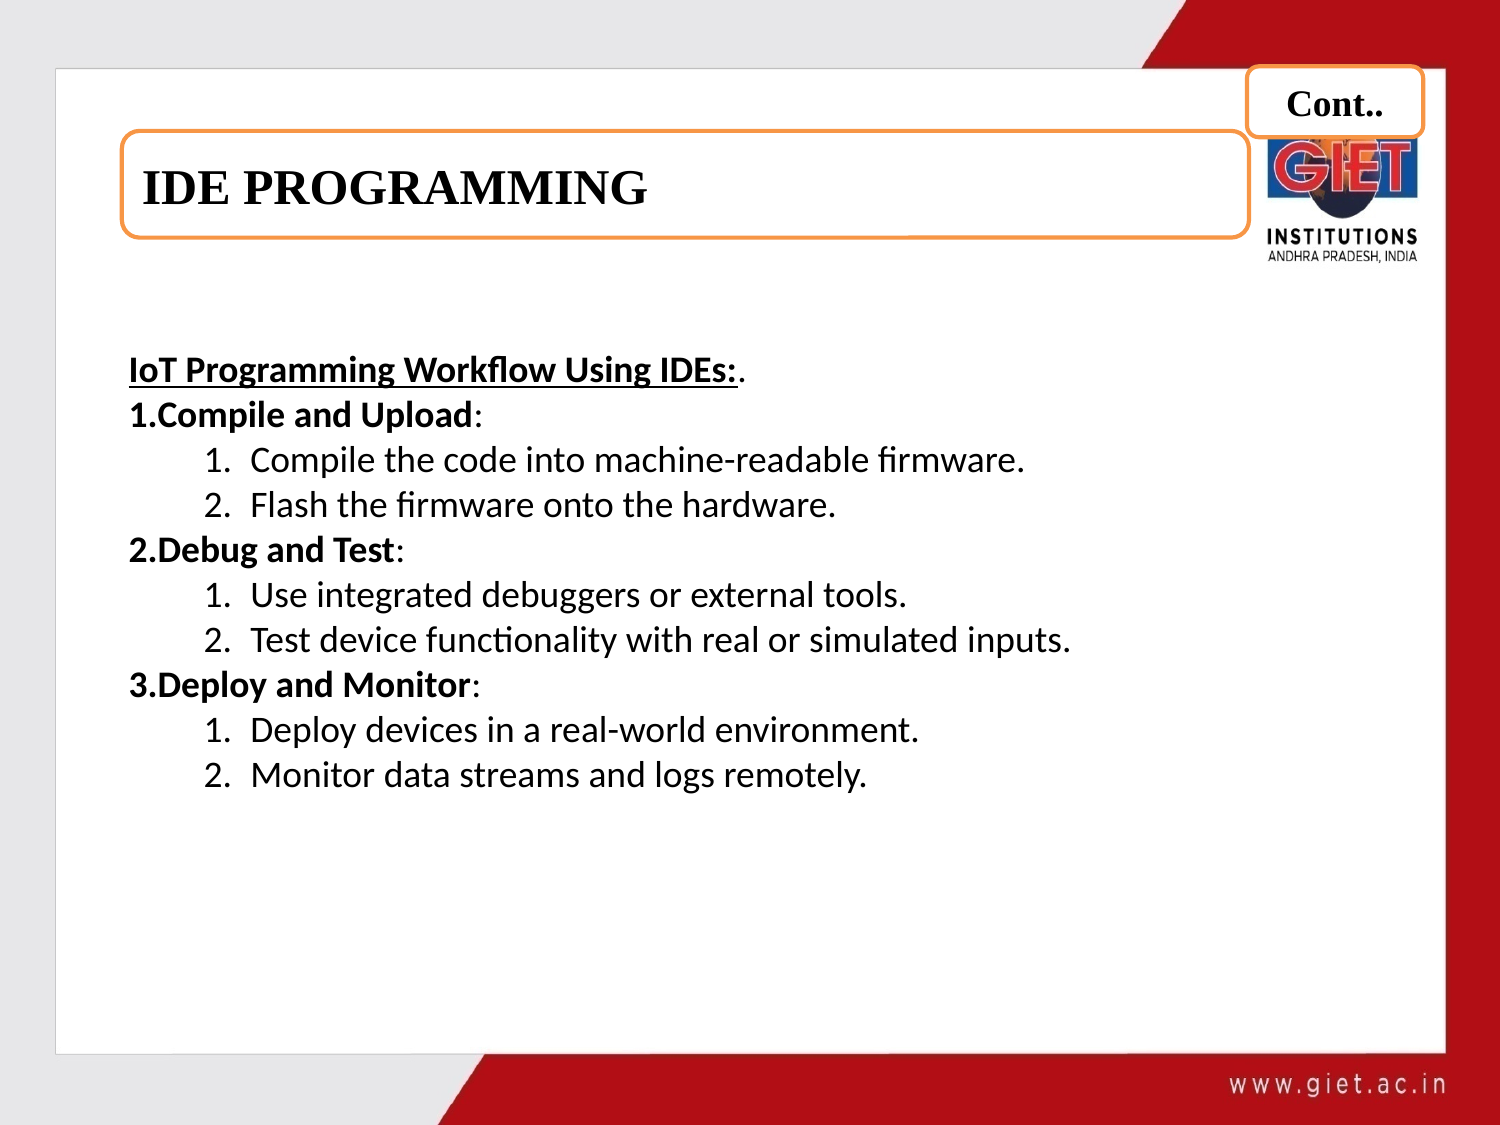

Cont..
IDE PROGRAMMING
IoT Programming Workflow Using IDEs:.
Compile and Upload:
Compile the code into machine-readable firmware.
Flash the firmware onto the hardware.
Debug and Test:
Use integrated debuggers or external tools.
Test device functionality with real or simulated inputs.
Deploy and Monitor:
Deploy devices in a real-world environment.
Monitor data streams and logs remotely.